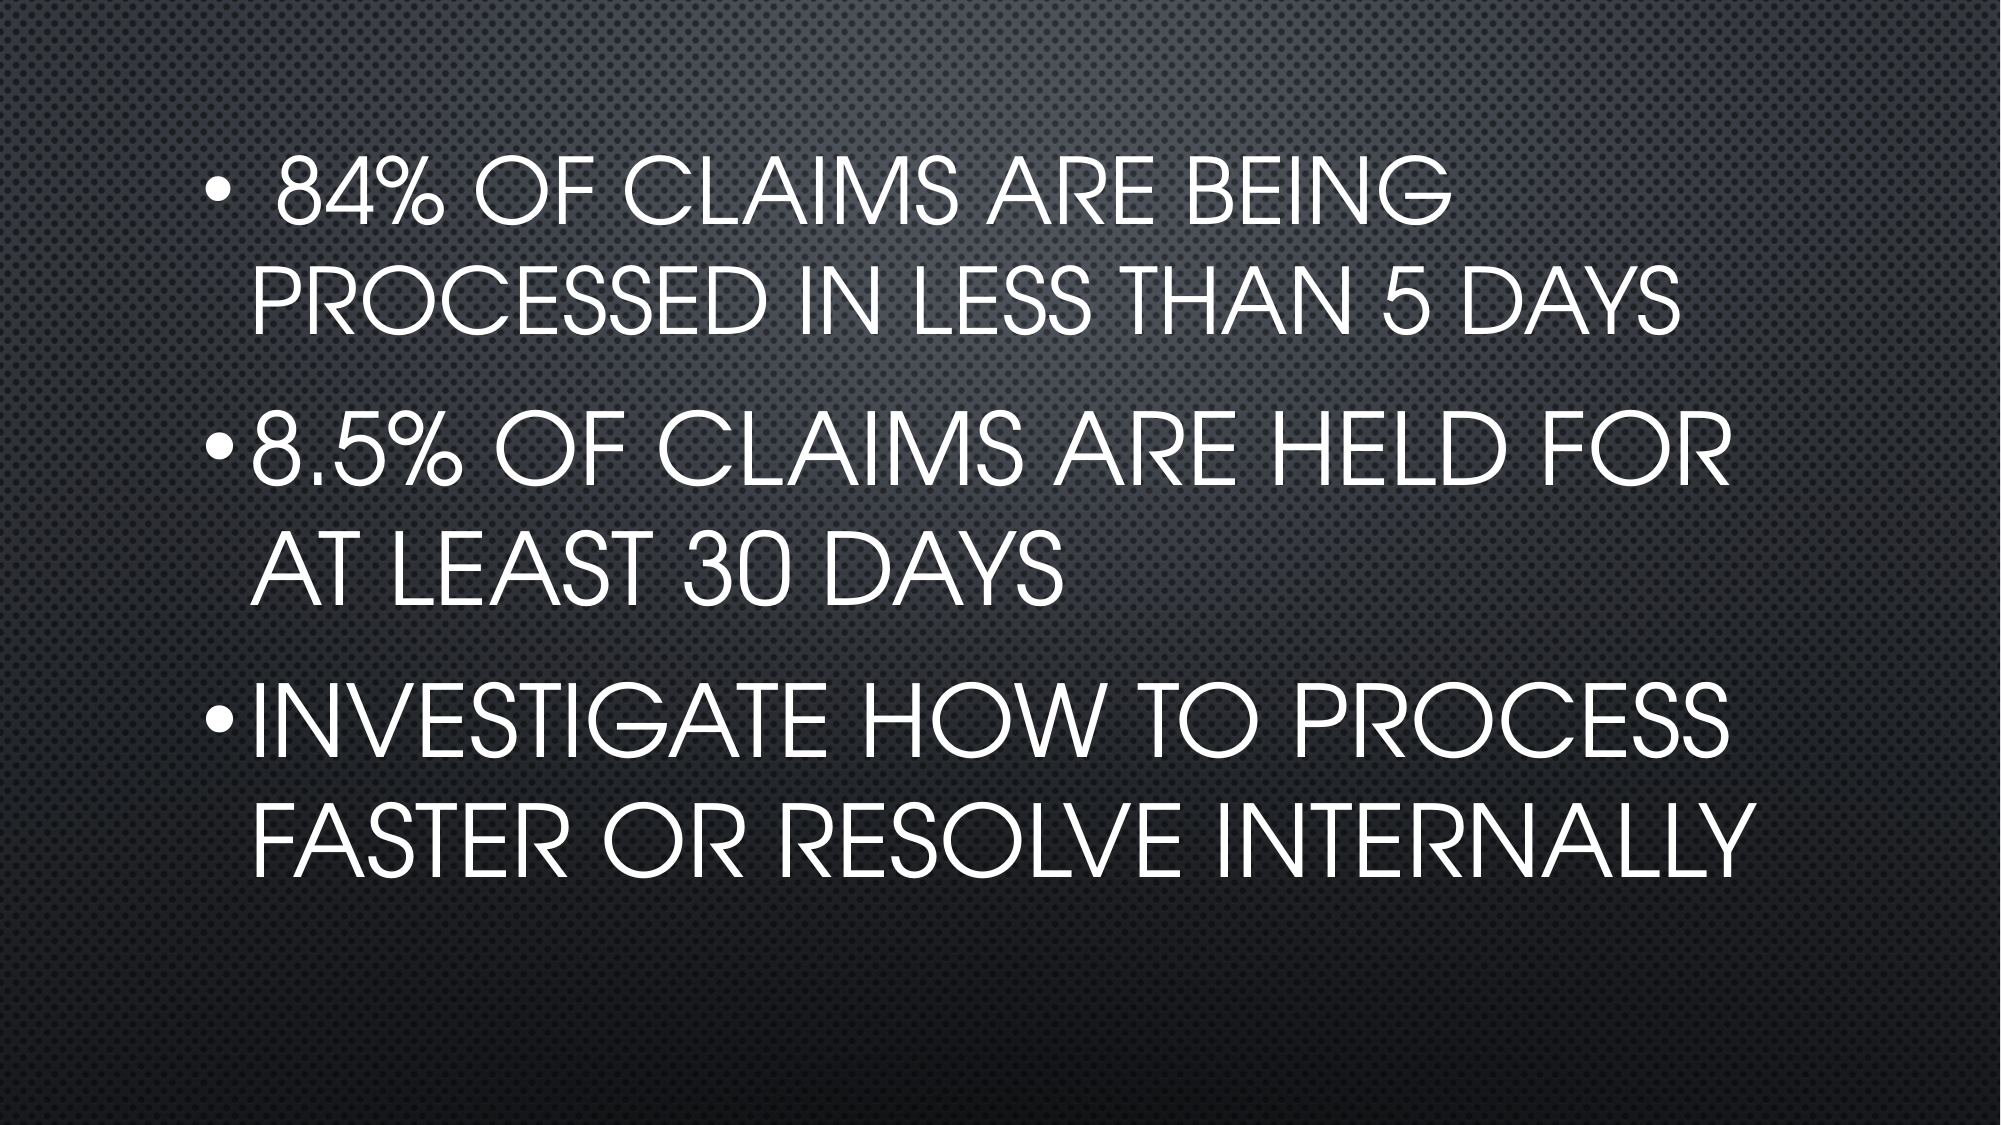

84% of Claims Are Being Processed in Less than 5 Days
8.5% of Claims are Held for at Least 30 days
Investigate How to Process Faster or Resolve Internally
#